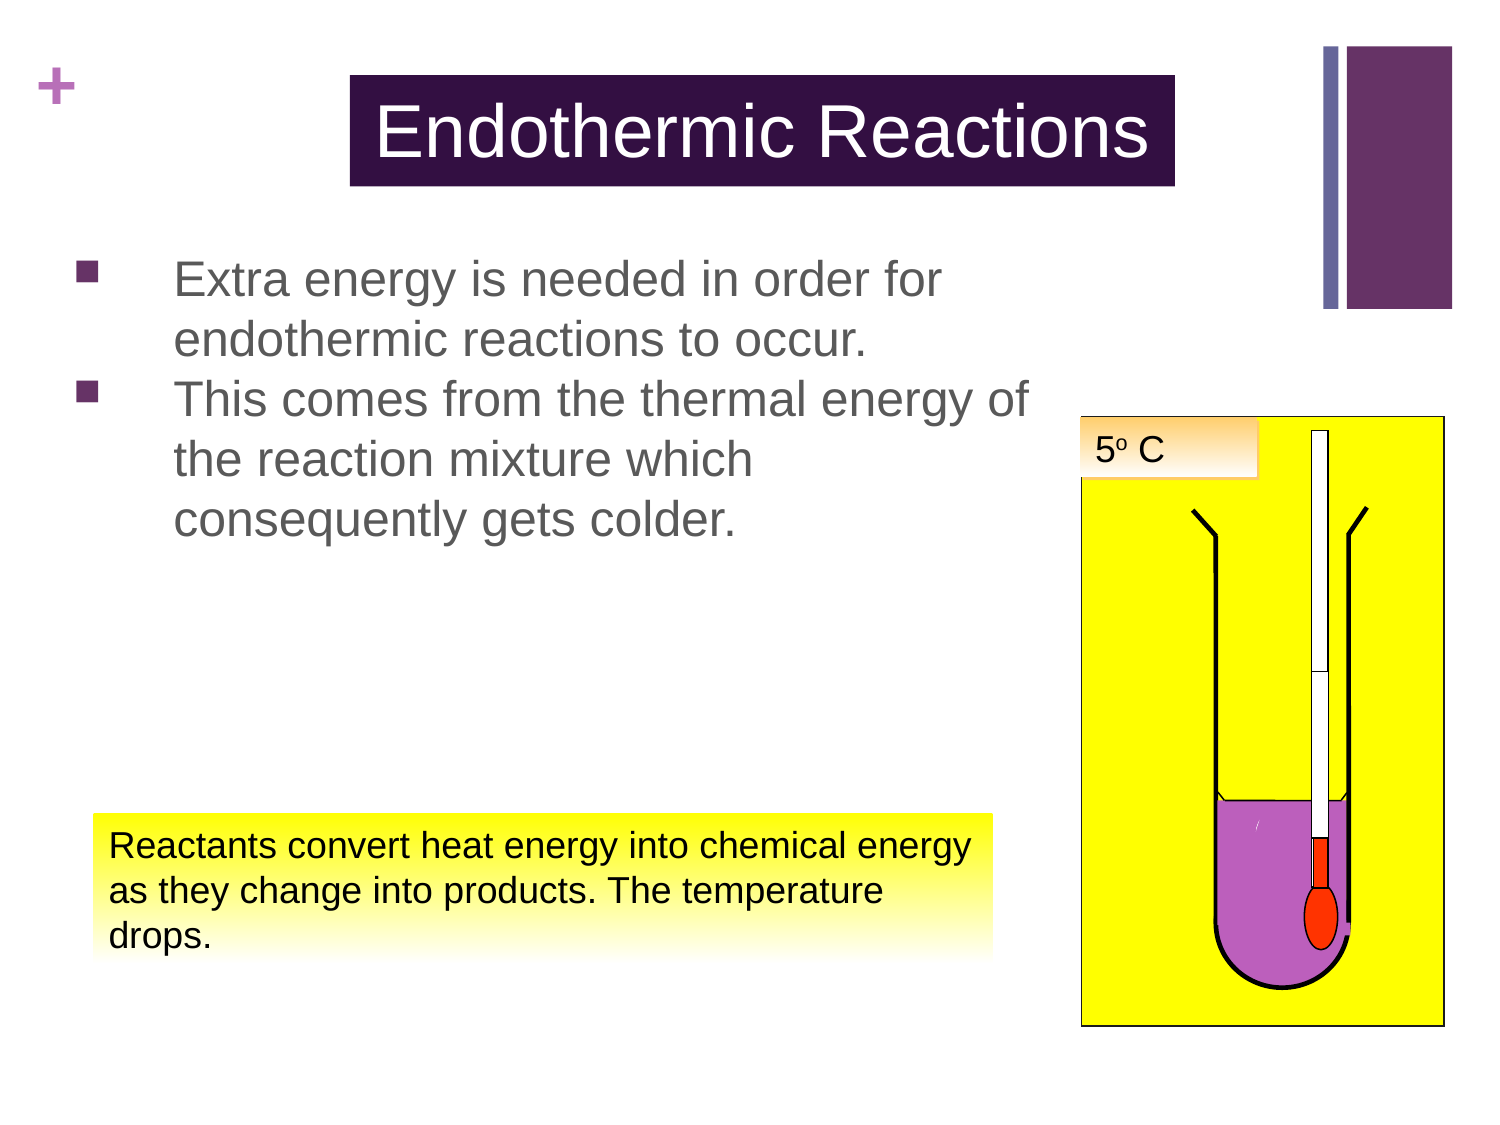

Endothermic Reactions
Extra energy is needed in order for endothermic reactions to occur.
This comes from the thermal energy of the reaction mixture which consequently gets colder.

5o C
25o C

Reactants convert heat energy into chemical energy as they change into products. The temperature drops.